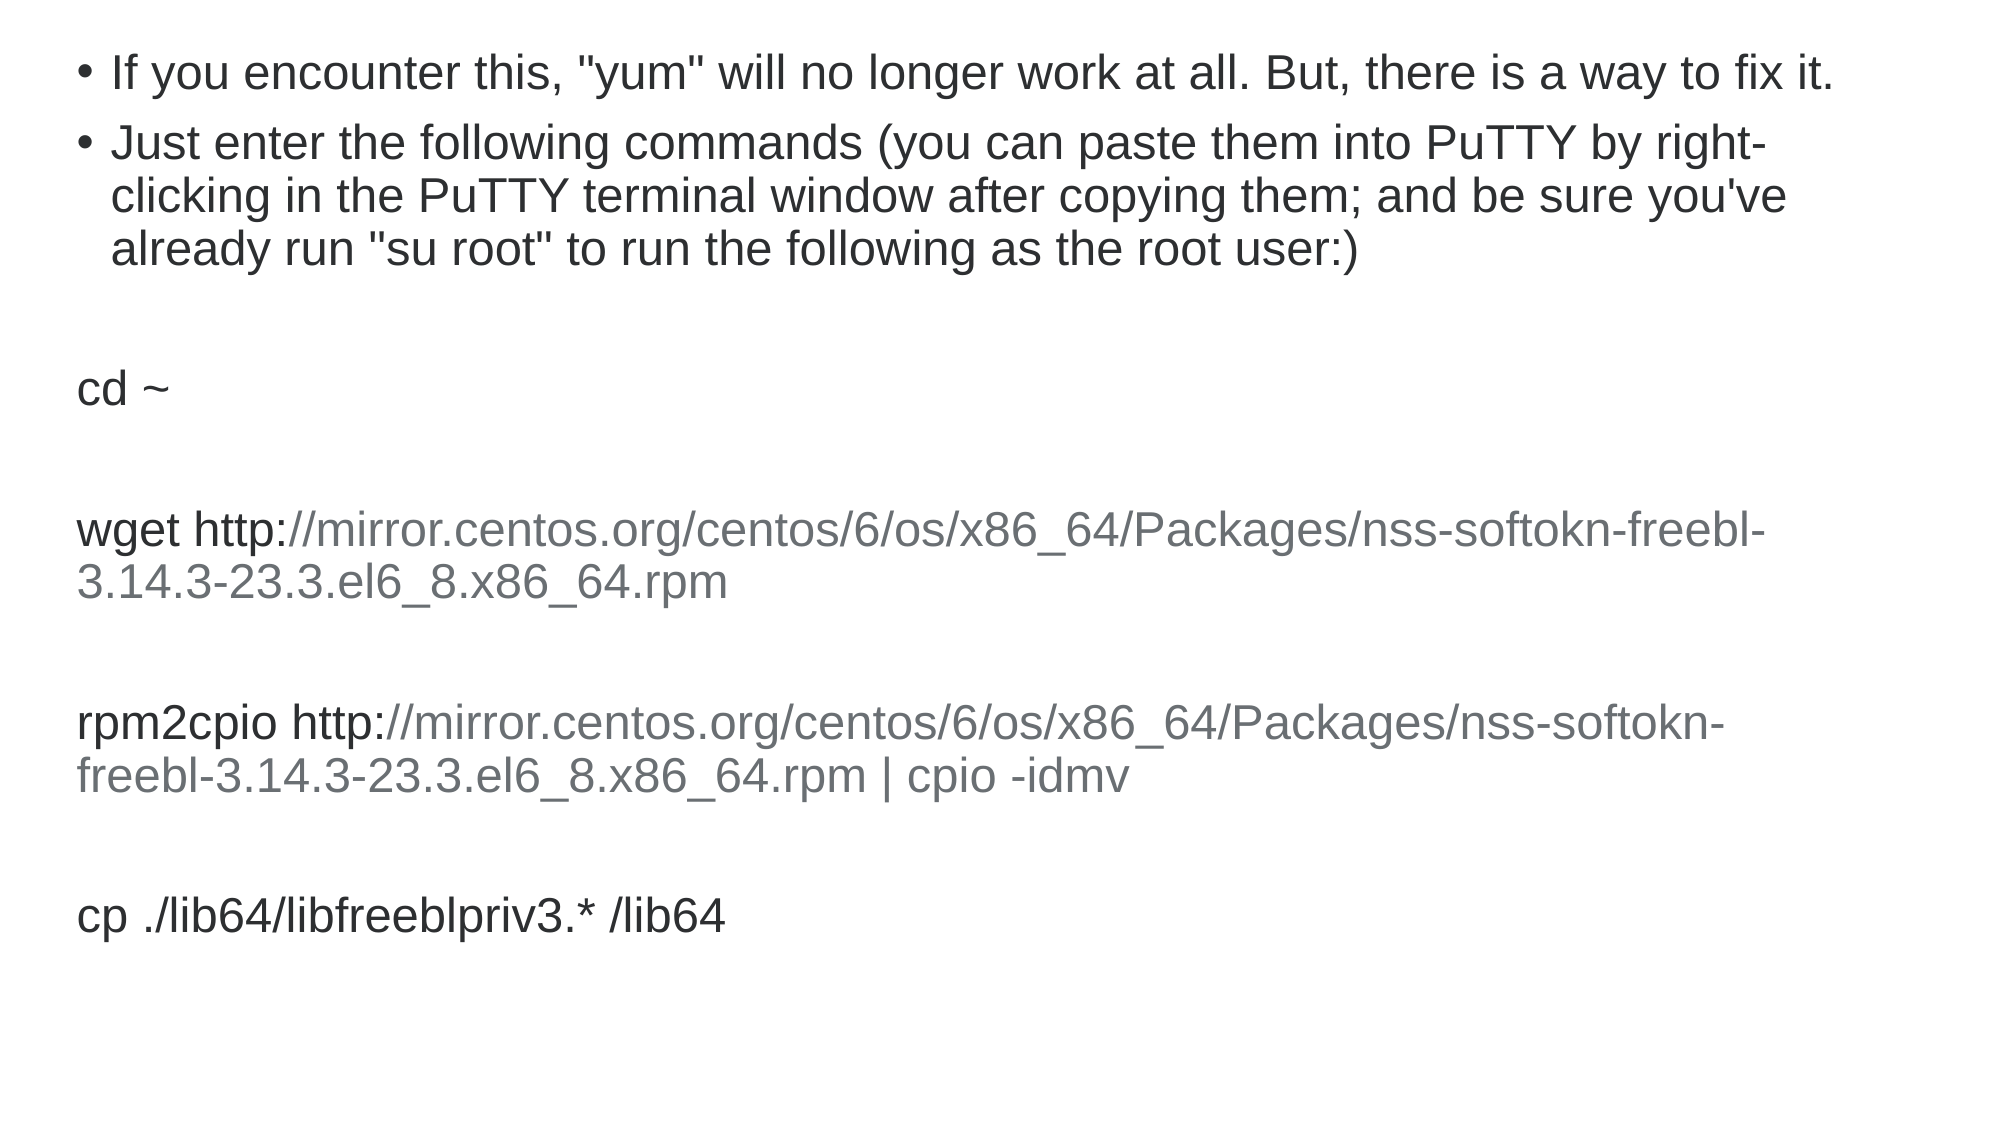

If you encounter this, "yum" will no longer work at all. But, there is a way to fix it.
Just enter the following commands (you can paste them into PuTTY by right-clicking in the PuTTY terminal window after copying them; and be sure you've already run "su root" to run the following as the root user:)

cd ~

wget http://mirror.centos.org/centos/6/os/x86_64/Packages/nss-softokn-freebl-3.14.3-23.3.el6_8.x86_64.rpm

rpm2cpio http://mirror.centos.org/centos/6/os/x86_64/Packages/nss-softokn-freebl-3.14.3-23.3.el6_8.x86_64.rpm | cpio -idmv

cp ./lib64/libfreeblpriv3.* /lib64